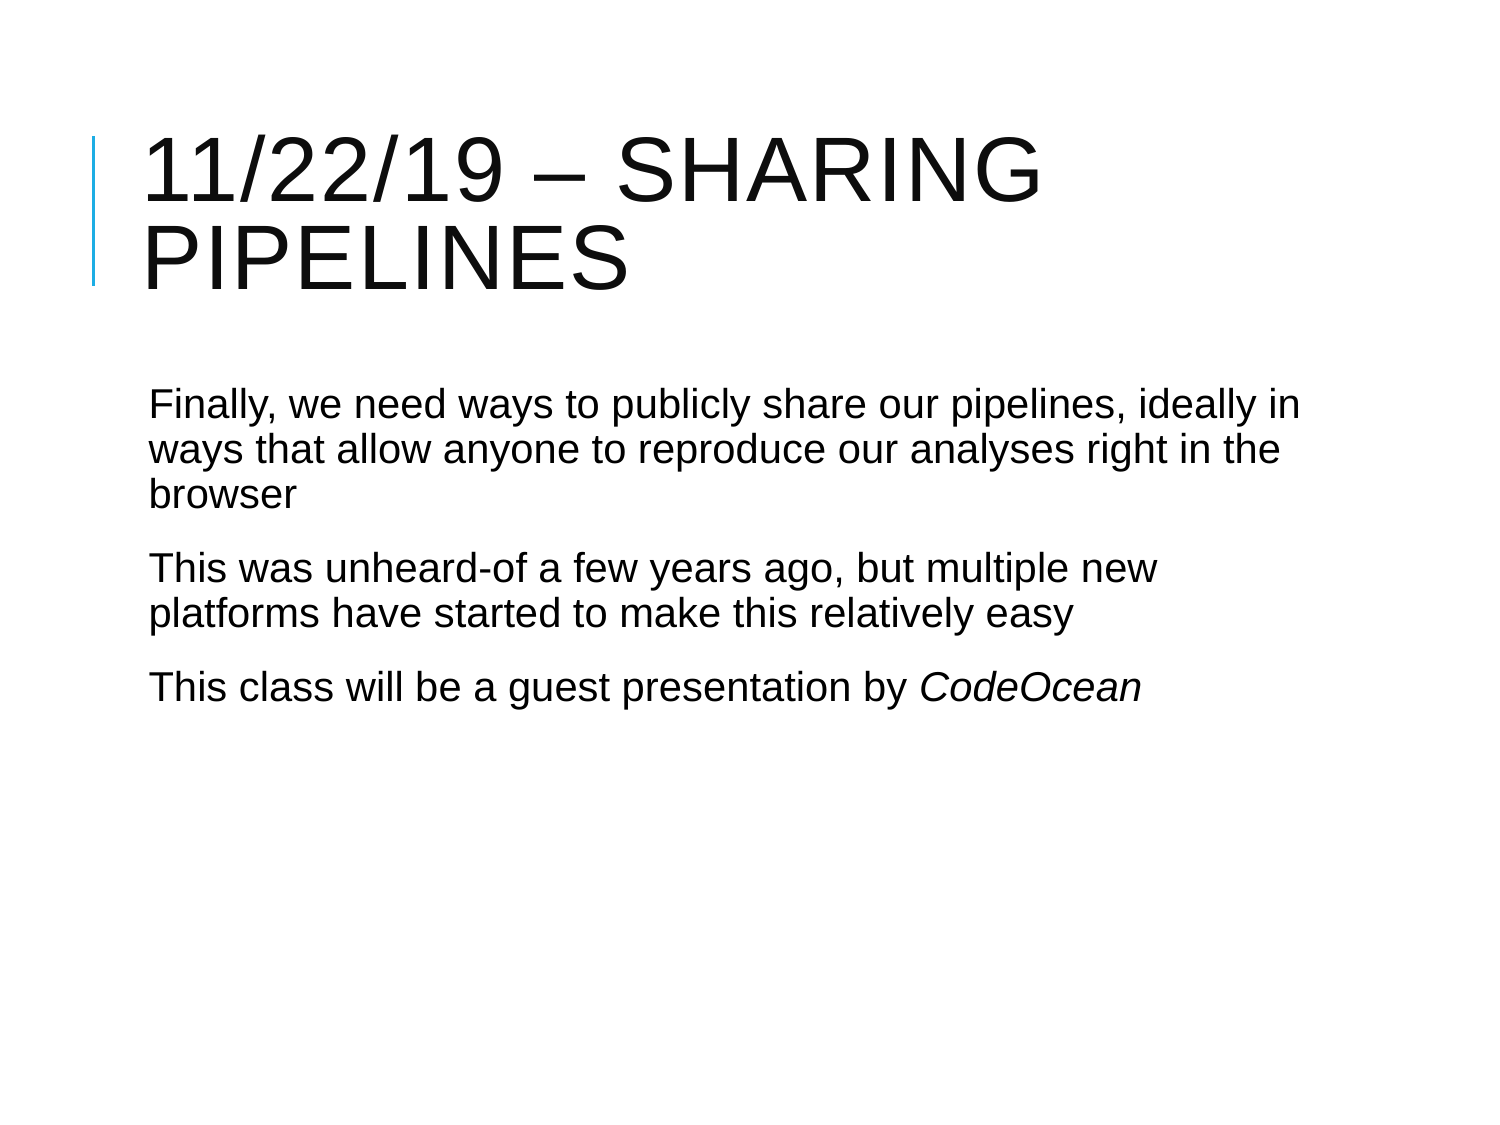

# 11/22/19 – Sharing Pipelines
Finally, we need ways to publicly share our pipelines, ideally in ways that allow anyone to reproduce our analyses right in the browser
This was unheard-of a few years ago, but multiple new platforms have started to make this relatively easy
This class will be a guest presentation by CodeOcean